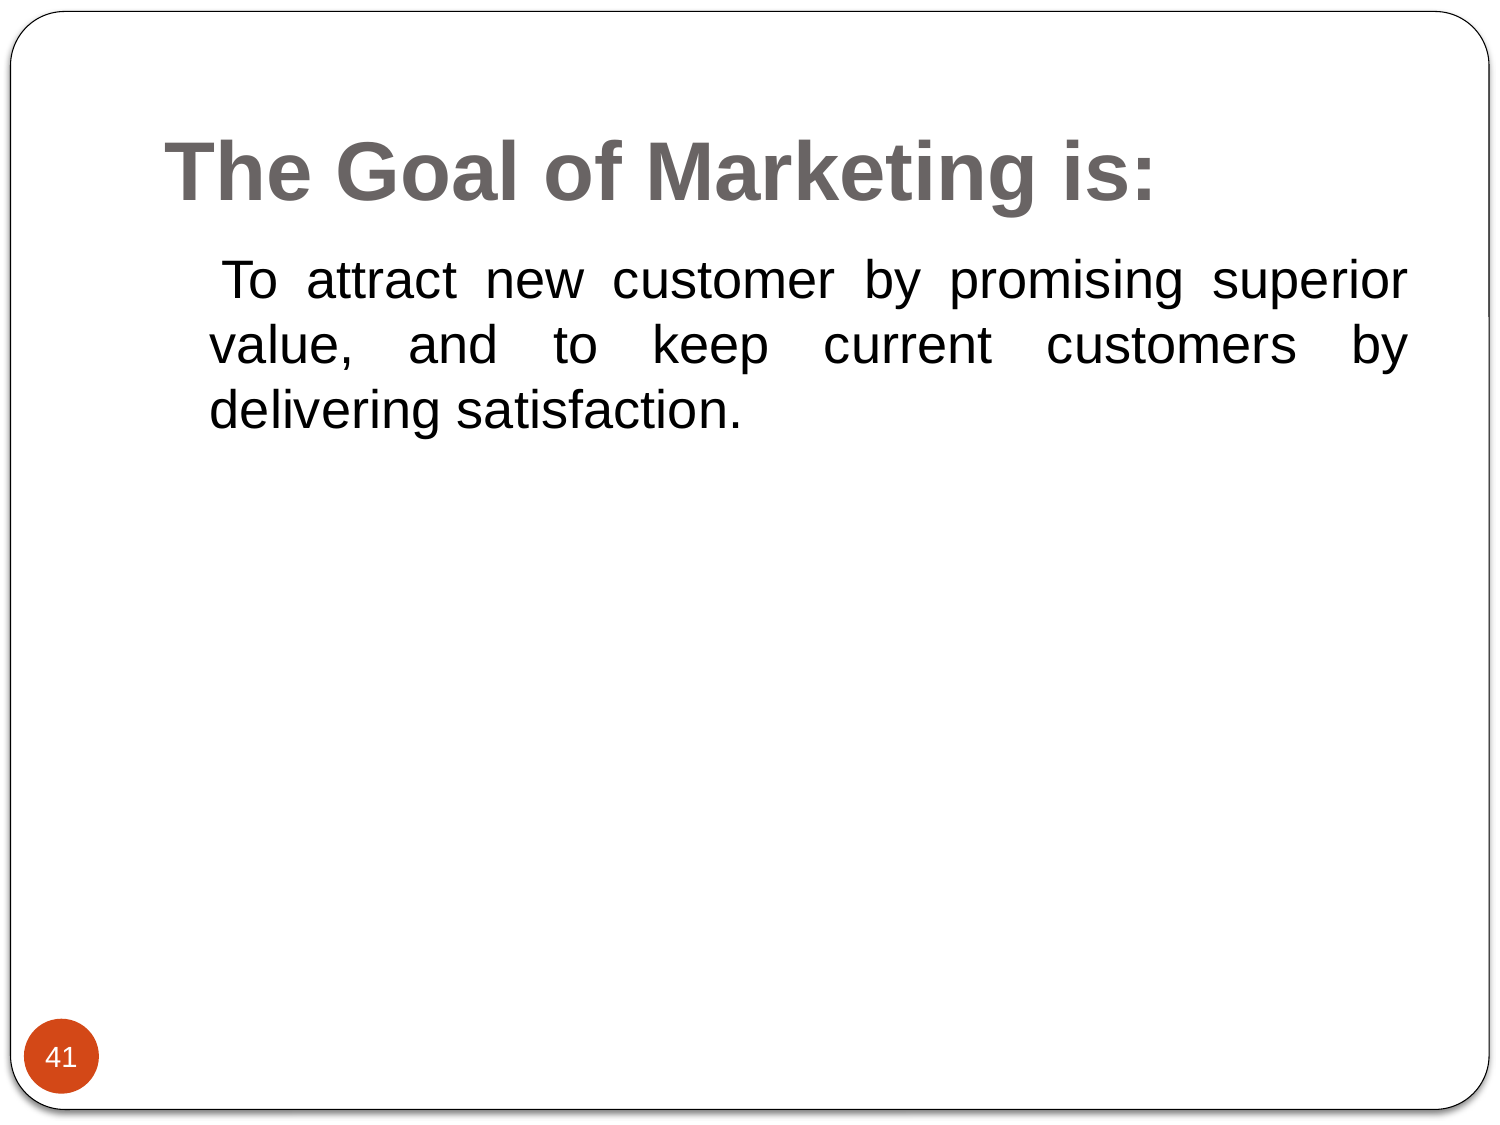

# The Goal of Marketing is:
  To attract new customer by promising superior value, and to keep current customers by delivering satisfaction.
41